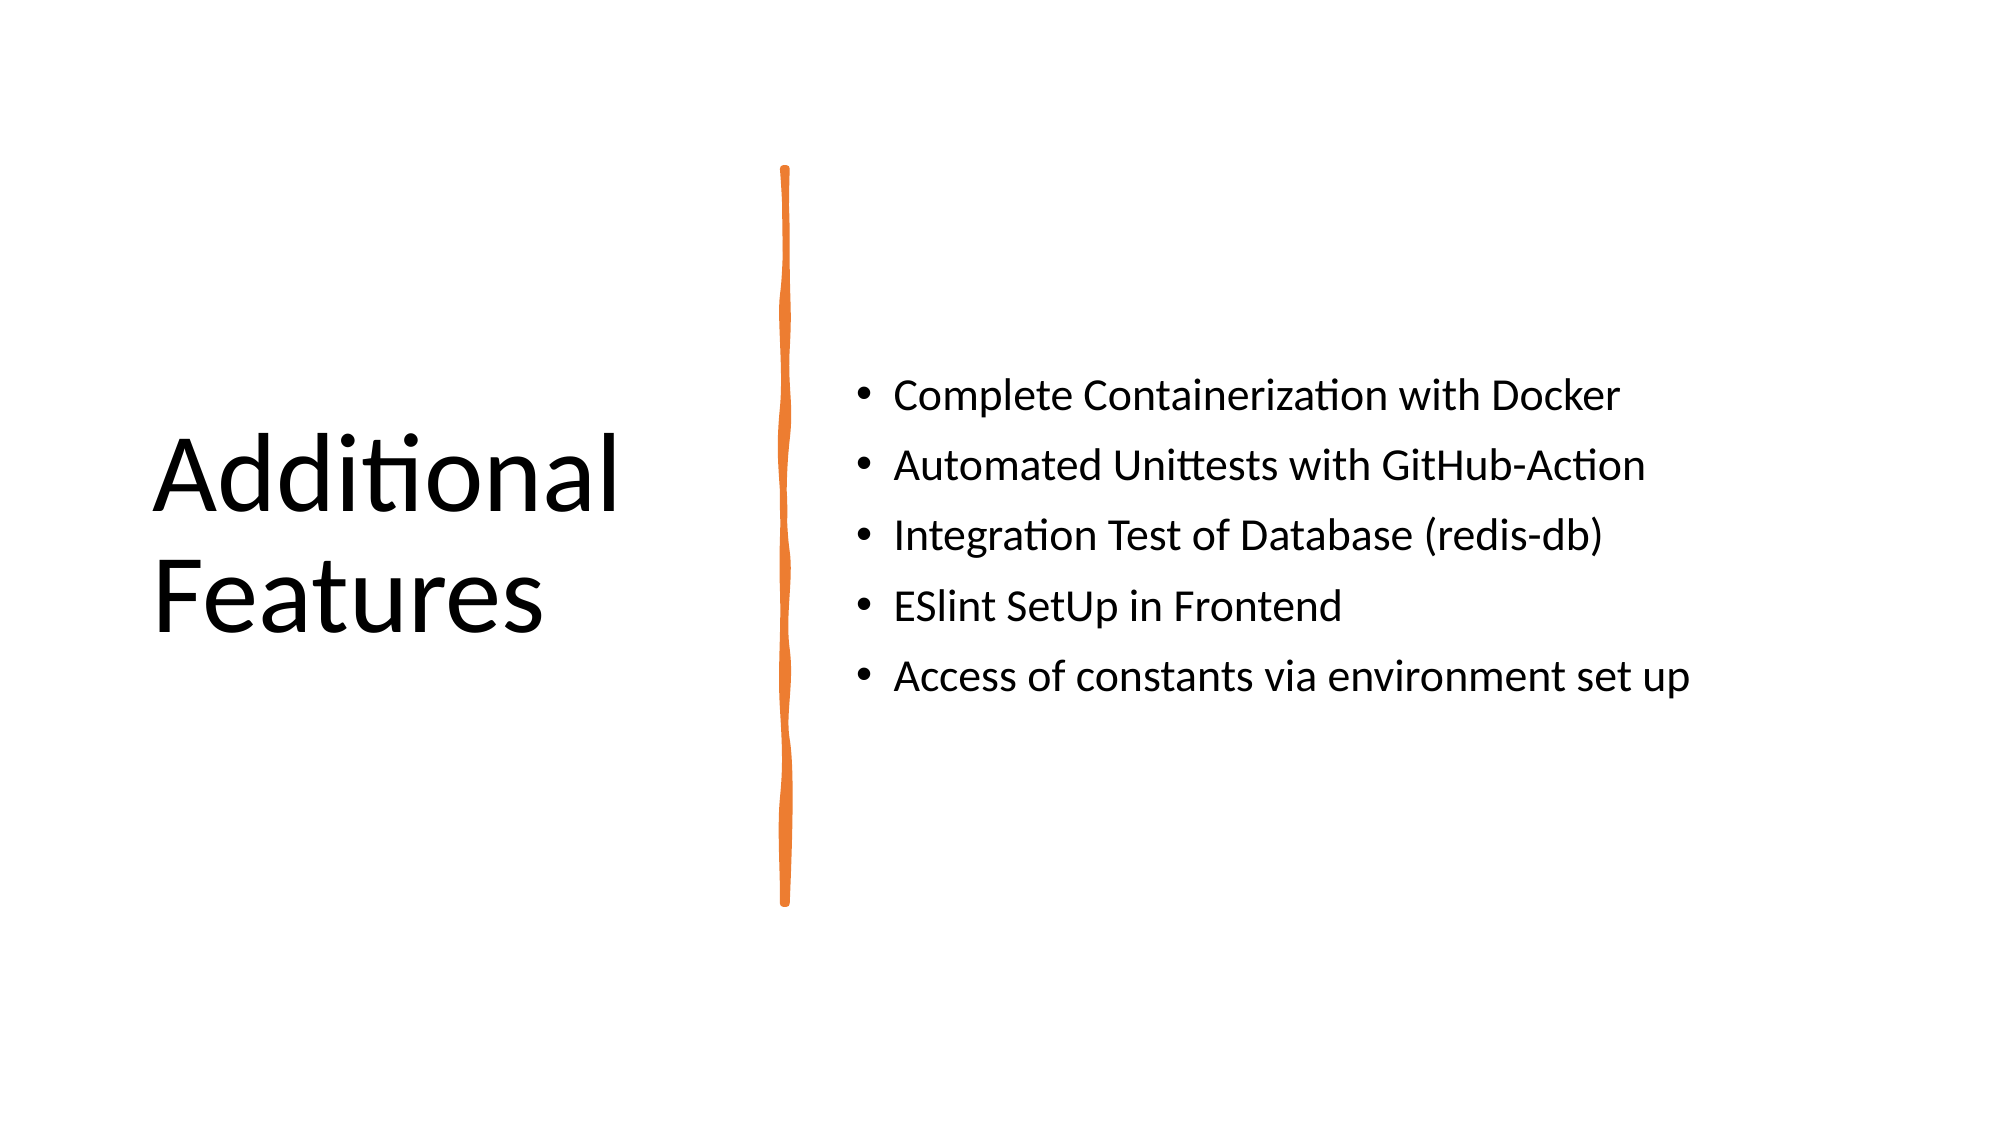

# Additional Features
Complete Containerization with Docker
Automated Unittests with GitHub-Action
Integration Test of Database (redis-db)
ESlint SetUp in Frontend
Access of constants via environment set up